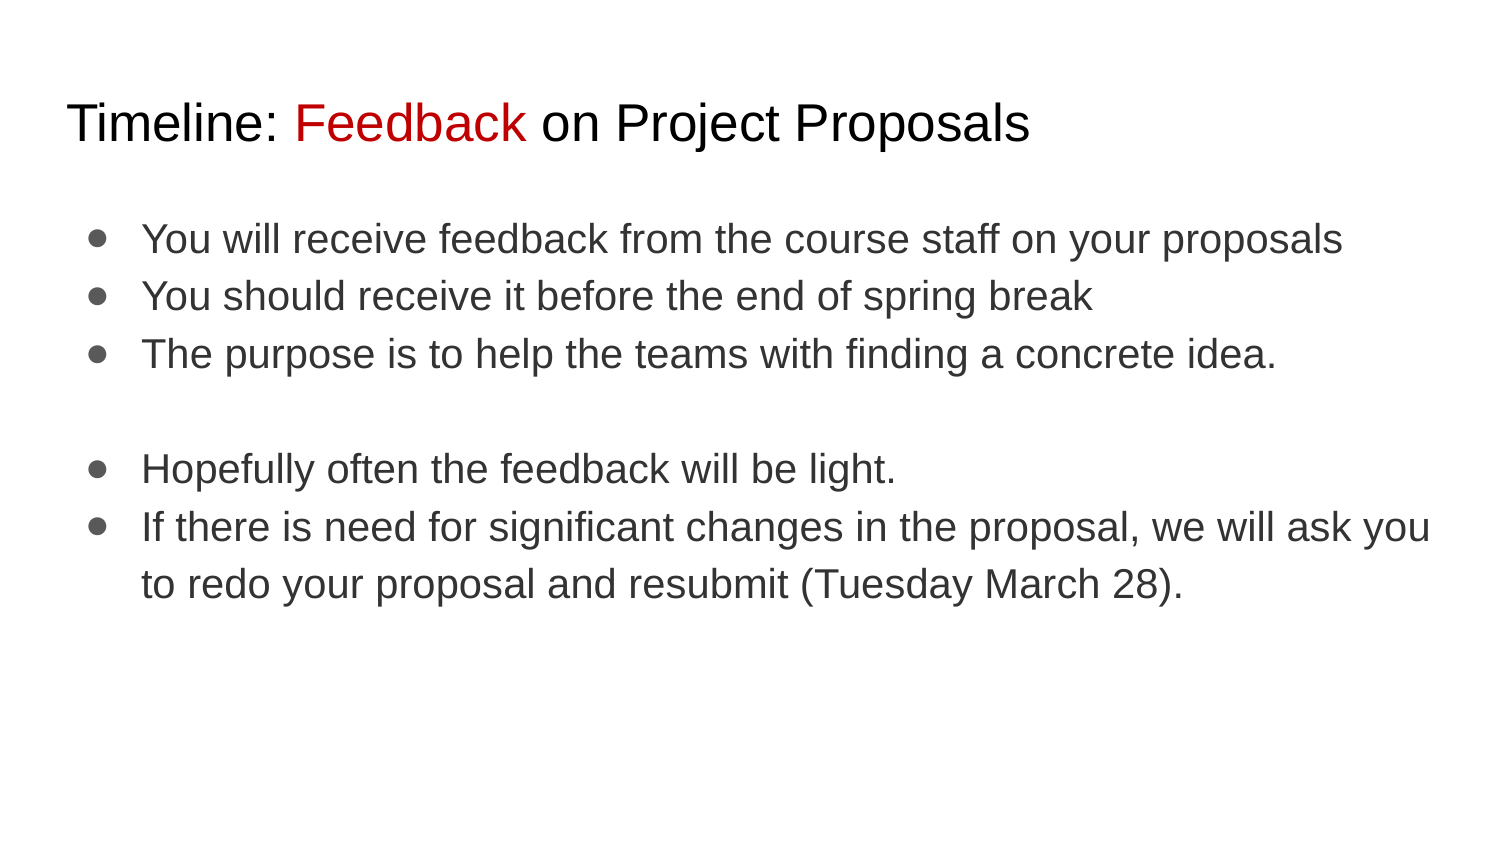

# Timeline: Feedback on Project Proposals
You will receive feedback from the course staff on your proposals
You should receive it before the end of spring break
The purpose is to help the teams with finding a concrete idea.

Hopefully often the feedback will be light.
If there is need for significant changes in the proposal, we will ask you to redo your proposal and resubmit (Tuesday March 28).